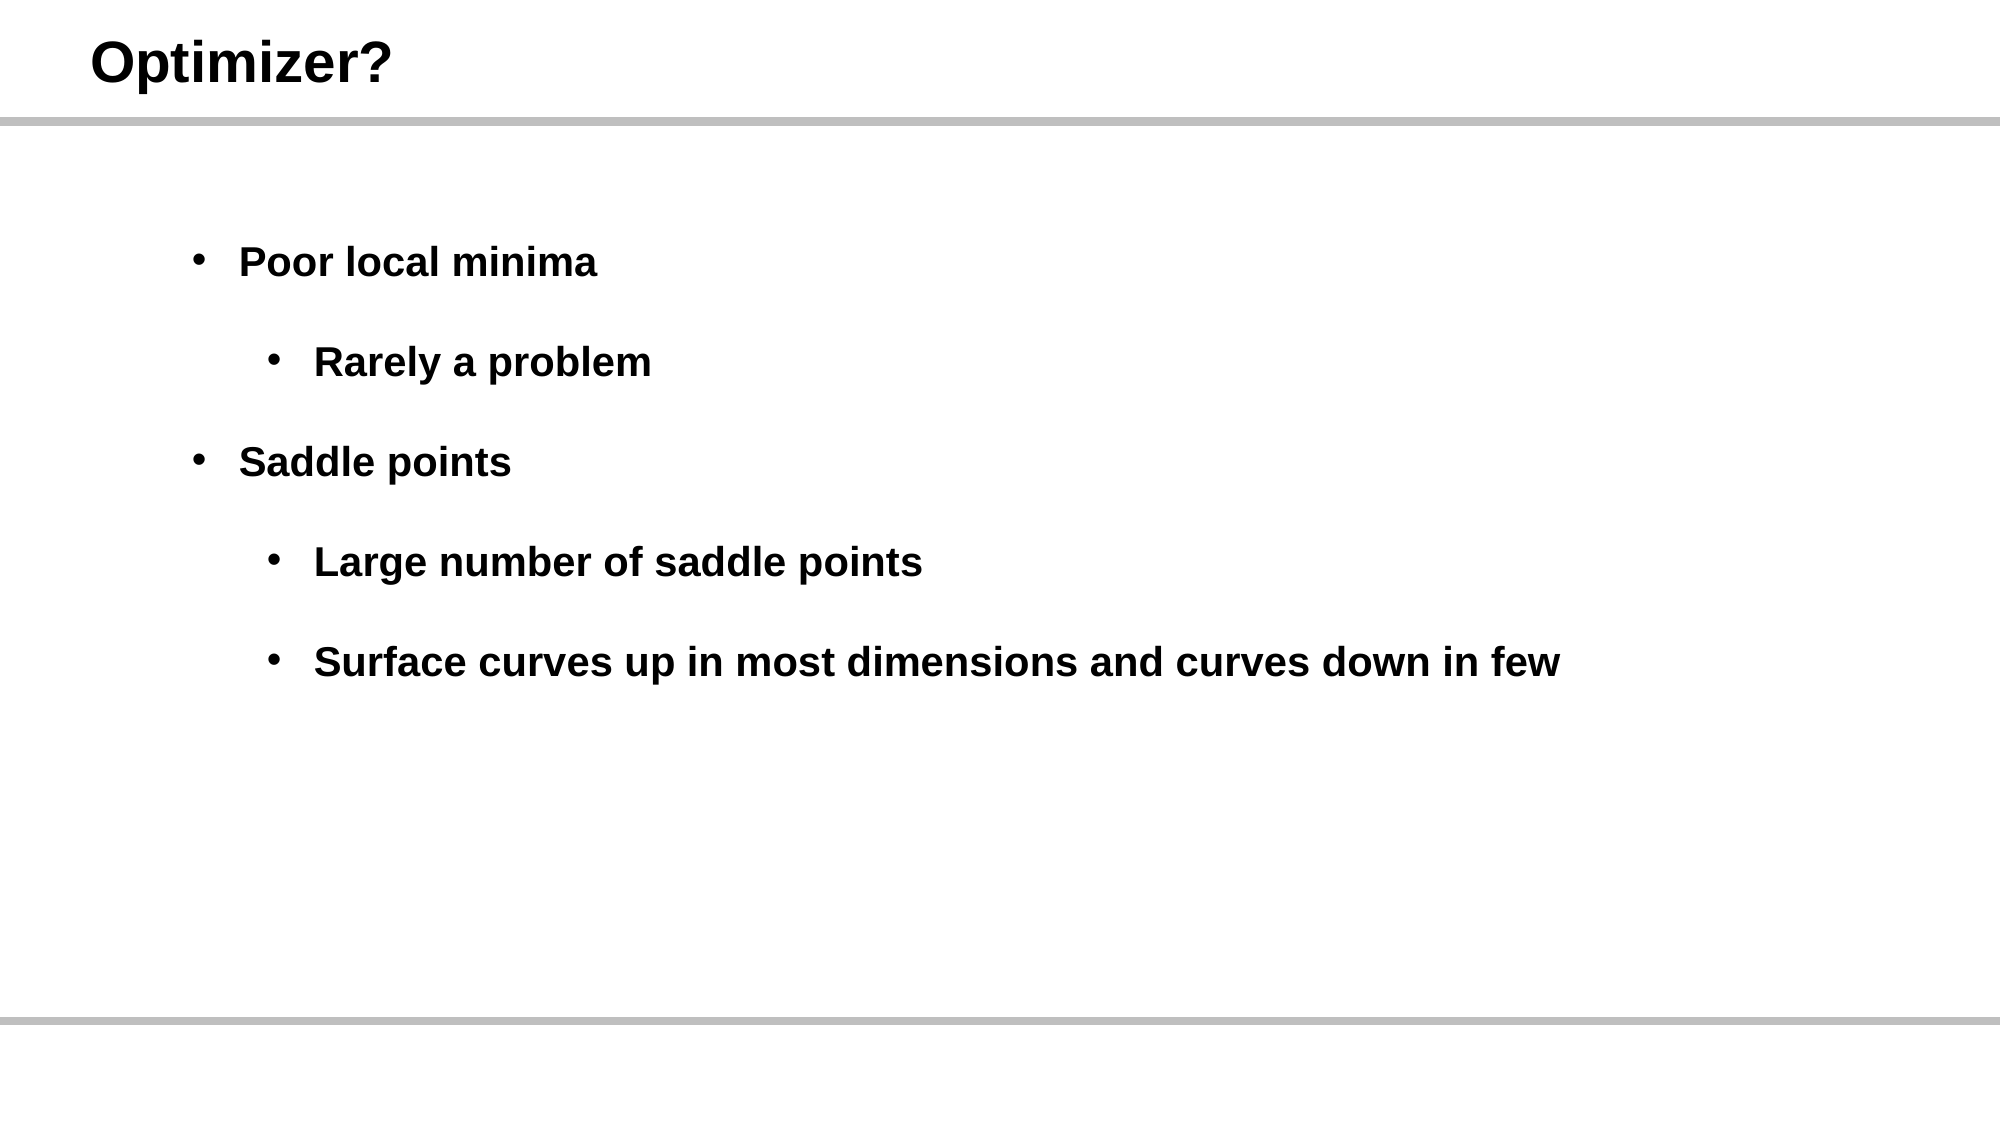

| Optimizer? |
| --- |
Poor local minima
Rarely a problem
Saddle points
Large number of saddle points
Surface curves up in most dimensions and curves down in few

|  |
| --- |